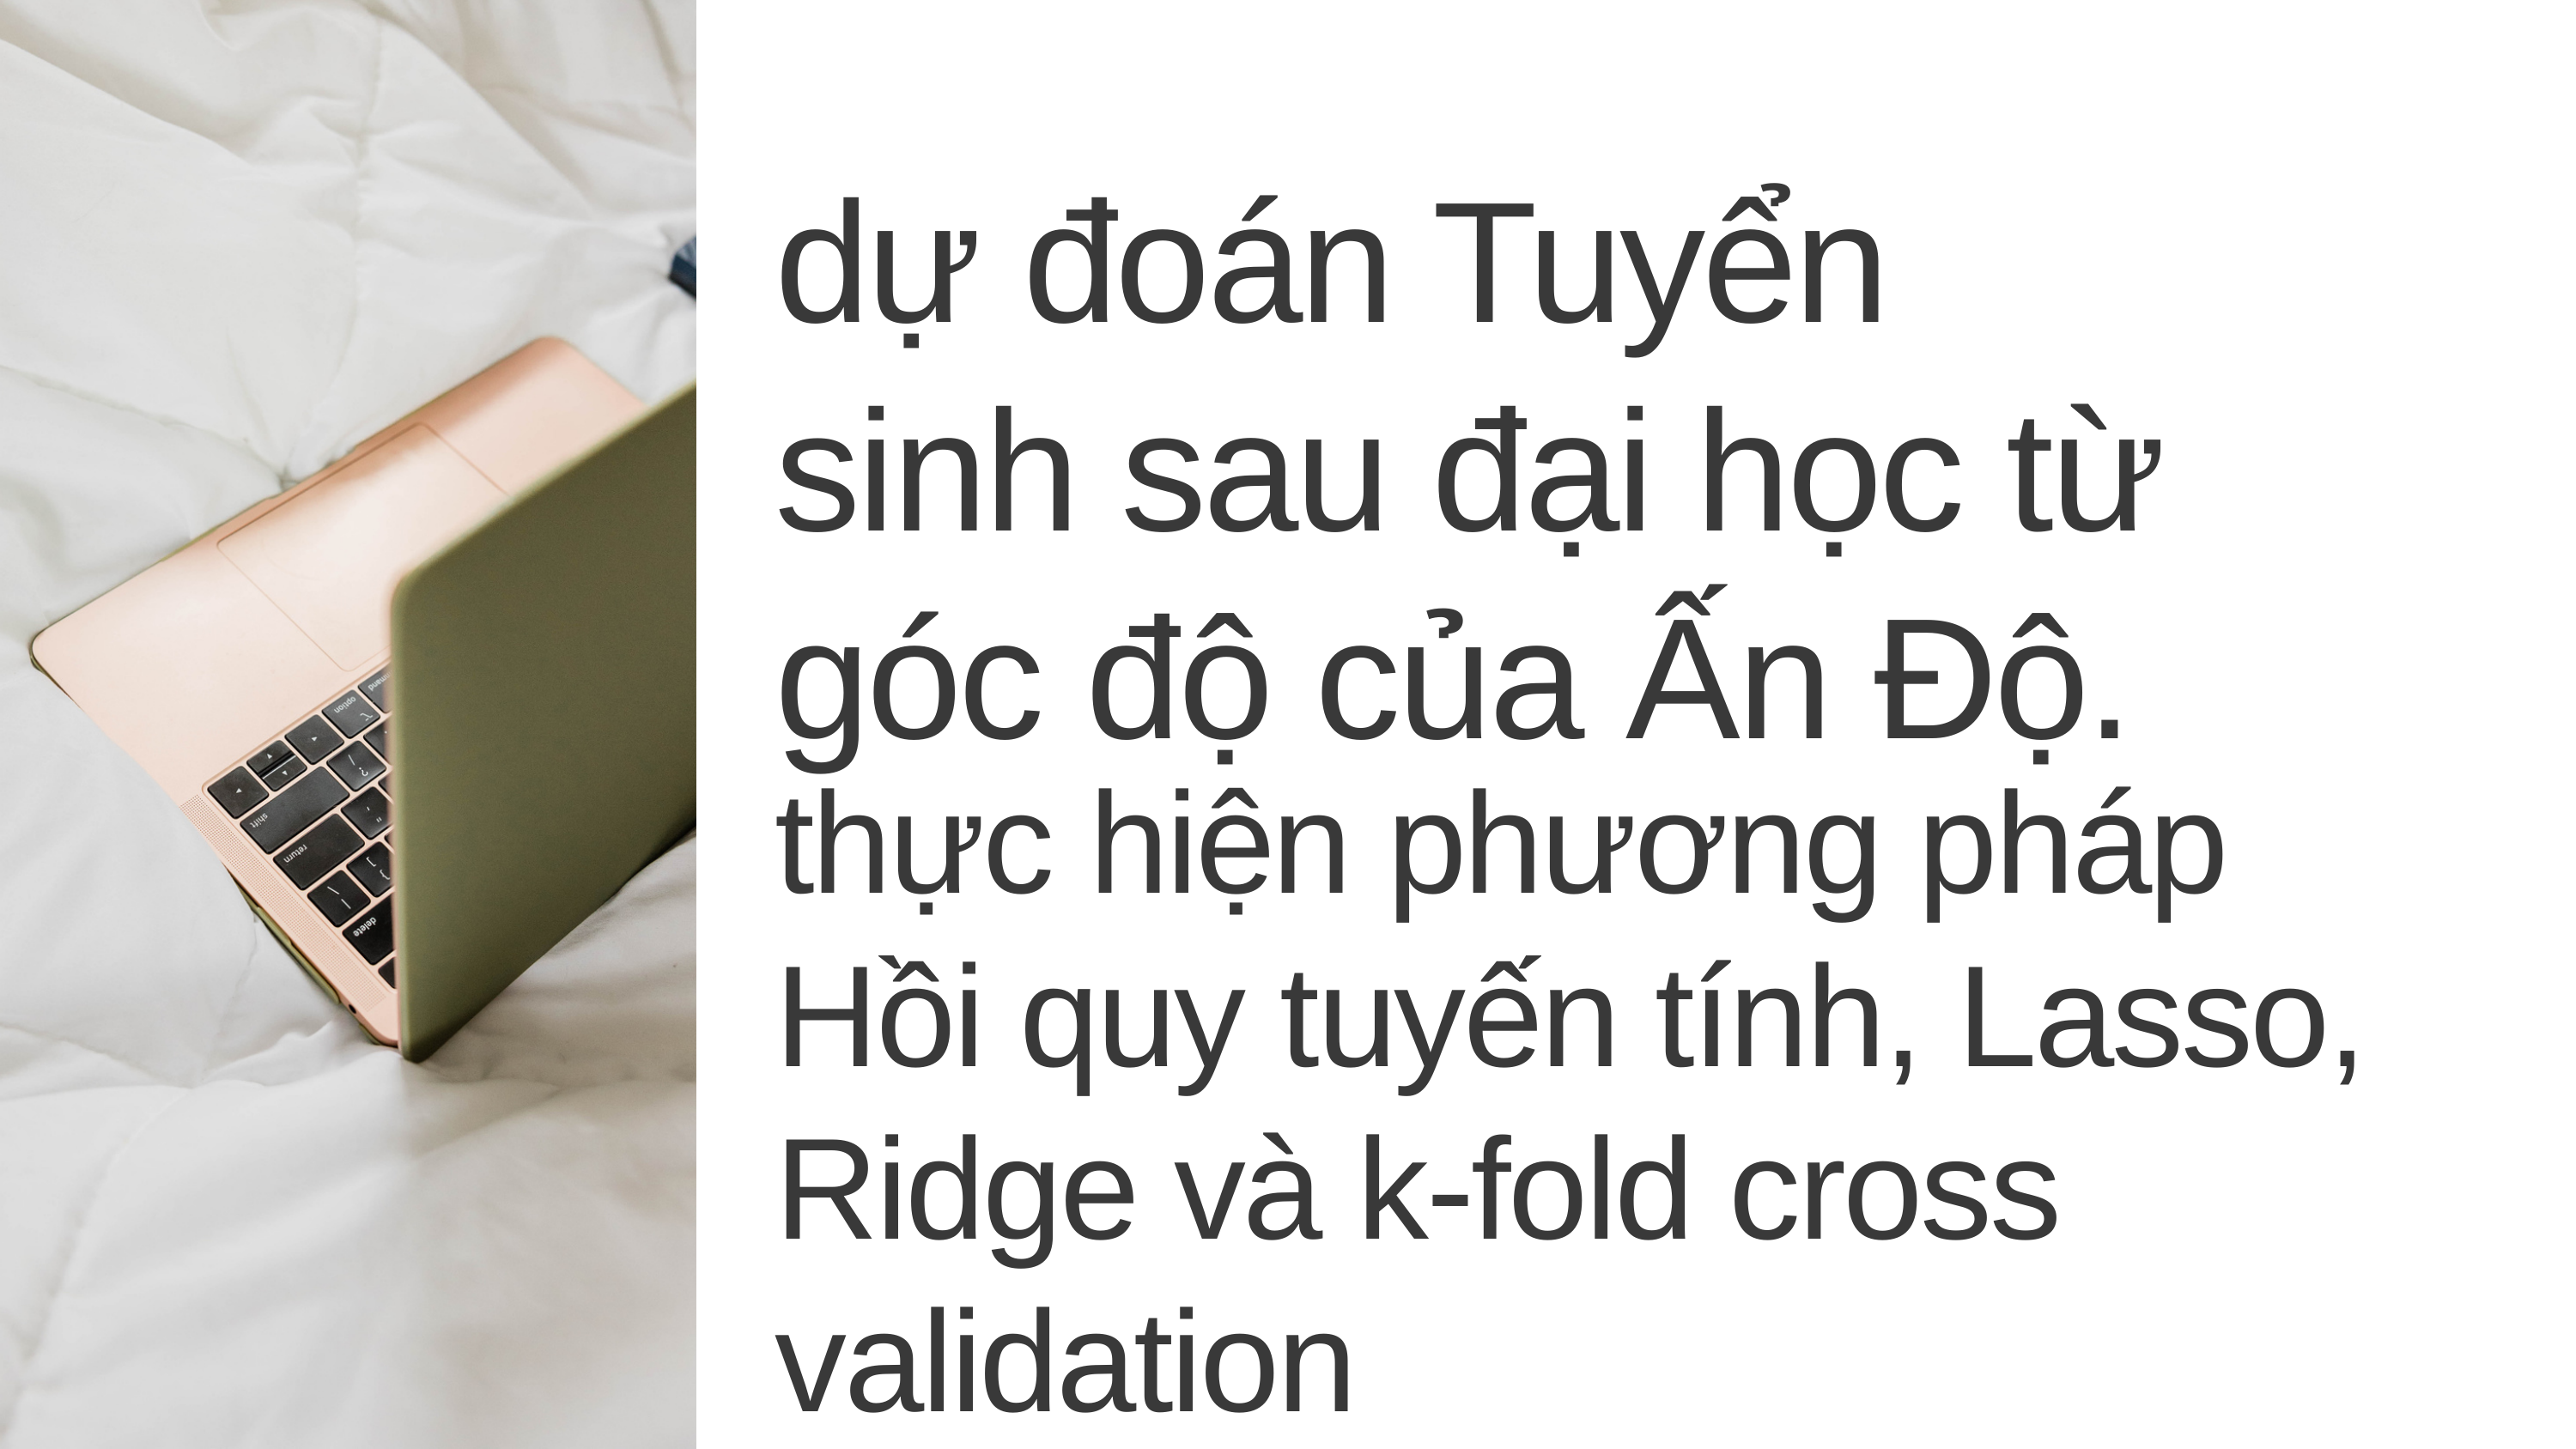

dự đoán Tuyển sinh sau đại học từ góc độ của Ấn Độ.
thực hiện phương pháp
Hồi quy tuyến tính, Lasso,
Ridge và k-fold cross validation